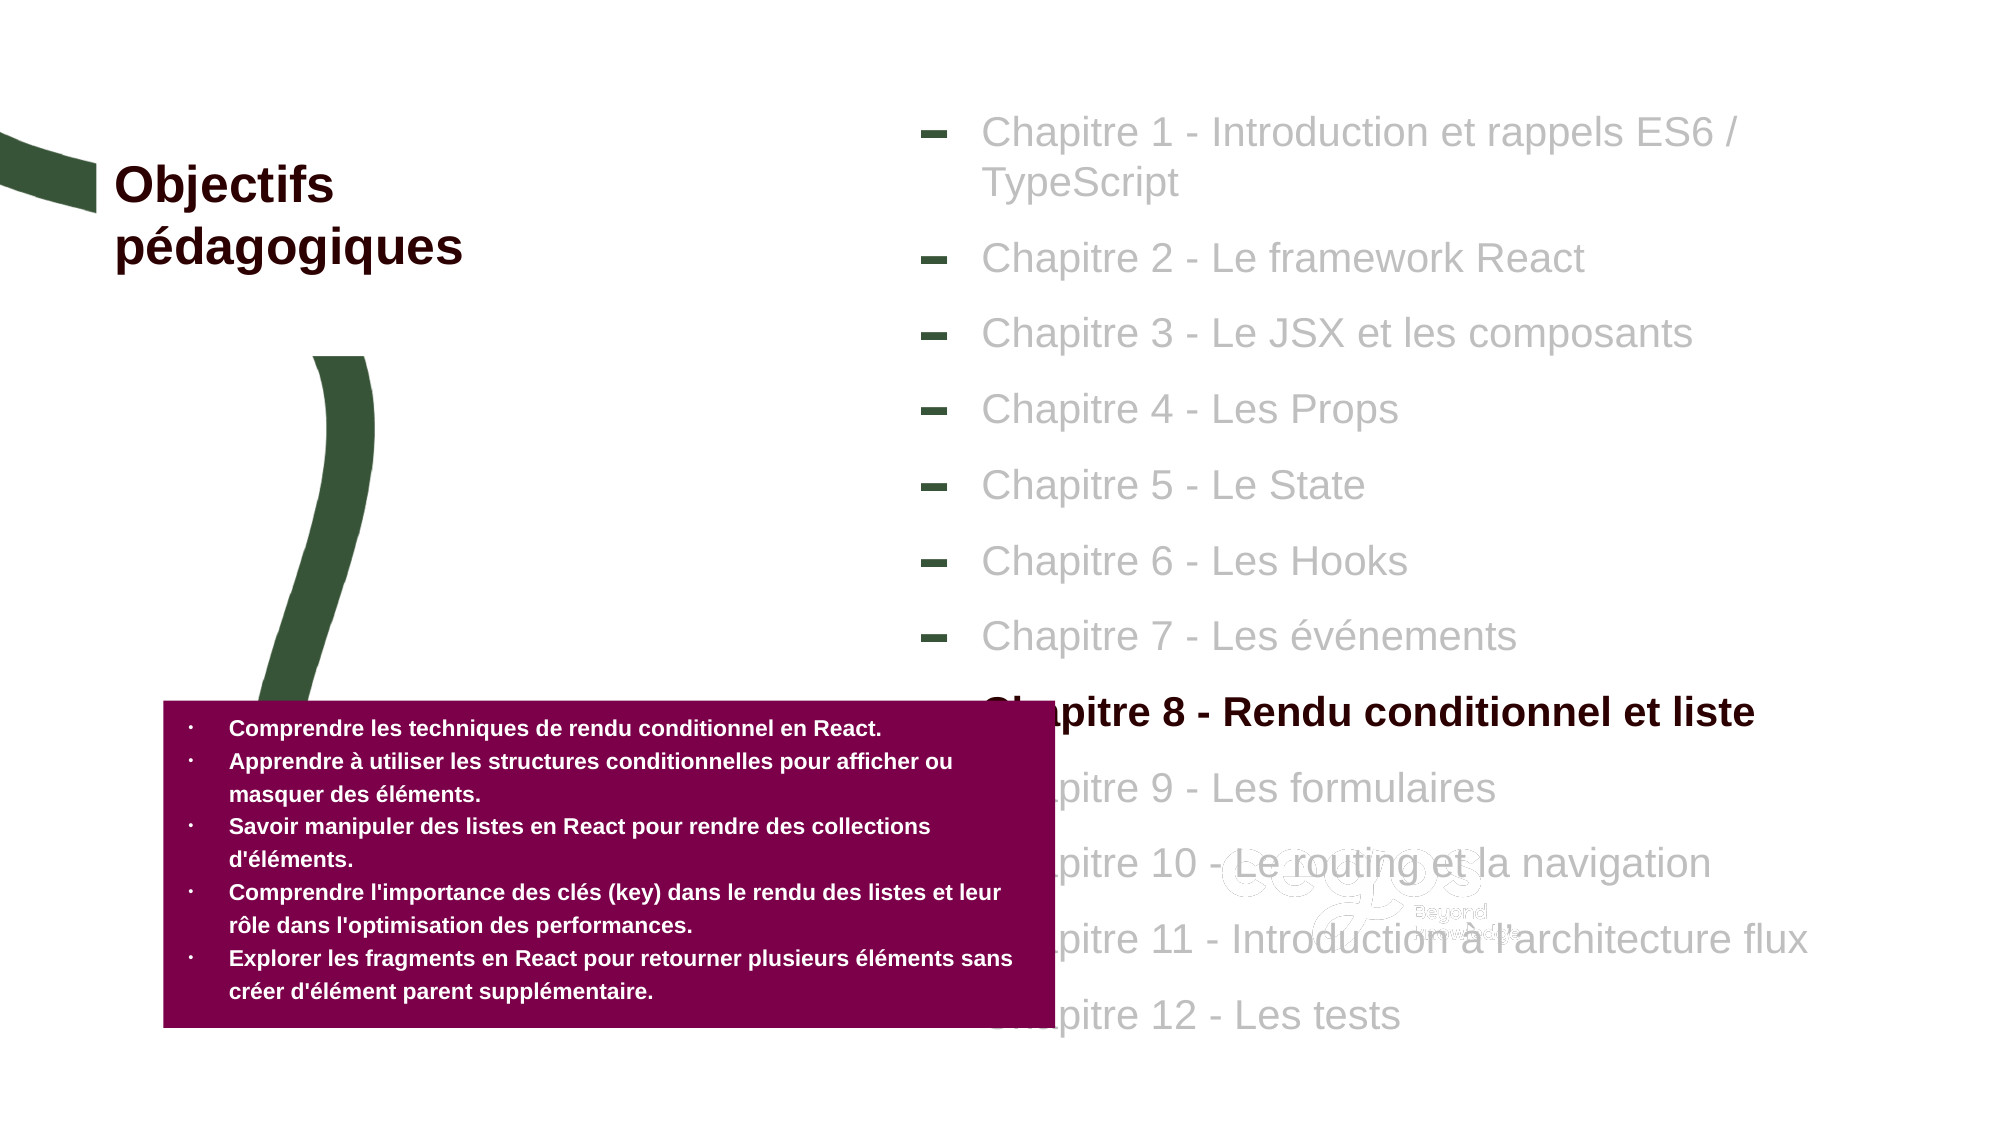

Chapitre 1 - Introduction et rappels ES6 / TypeScript
Chapitre 2 - Le framework React
Chapitre 3 - Le JSX et les composants
Chapitre 4 - Les Props
Chapitre 5 - Le State
Chapitre 6 - Les Hooks
Chapitre 7 - Les événements
Chapitre 8 - Rendu conditionnel et liste
Chapitre 9 - Les formulaires
Chapitre 10 - Le routing et la navigation
Chapitre 11 - Introduction à l’architecture flux
Chapitre 12 - Les tests

# Objectifs pédagogiques
Comprendre les techniques de rendu conditionnel en React.
Apprendre à utiliser les structures conditionnelles pour afficher ou masquer des éléments.
Savoir manipuler des listes en React pour rendre des collections d'éléments.
Comprendre l'importance des clés (key) dans le rendu des listes et leur rôle dans l'optimisation des performances.
Explorer les fragments en React pour retourner plusieurs éléments sans créer d'élément parent supplémentaire.